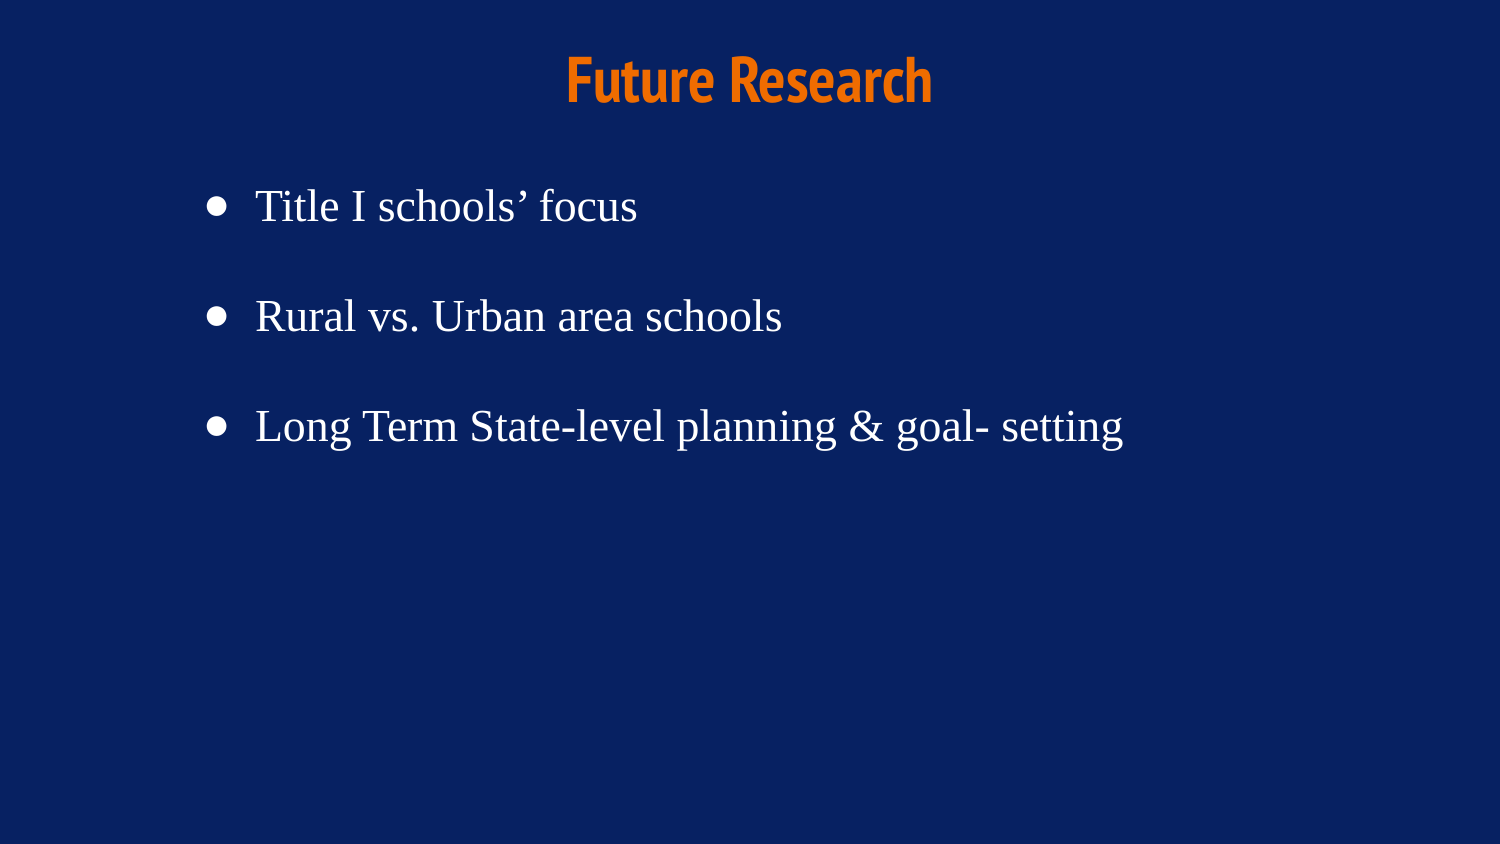

Future Research
# Title I schools’ focus

Rural vs. Urban area schools

Long Term State-level planning & goal- setting